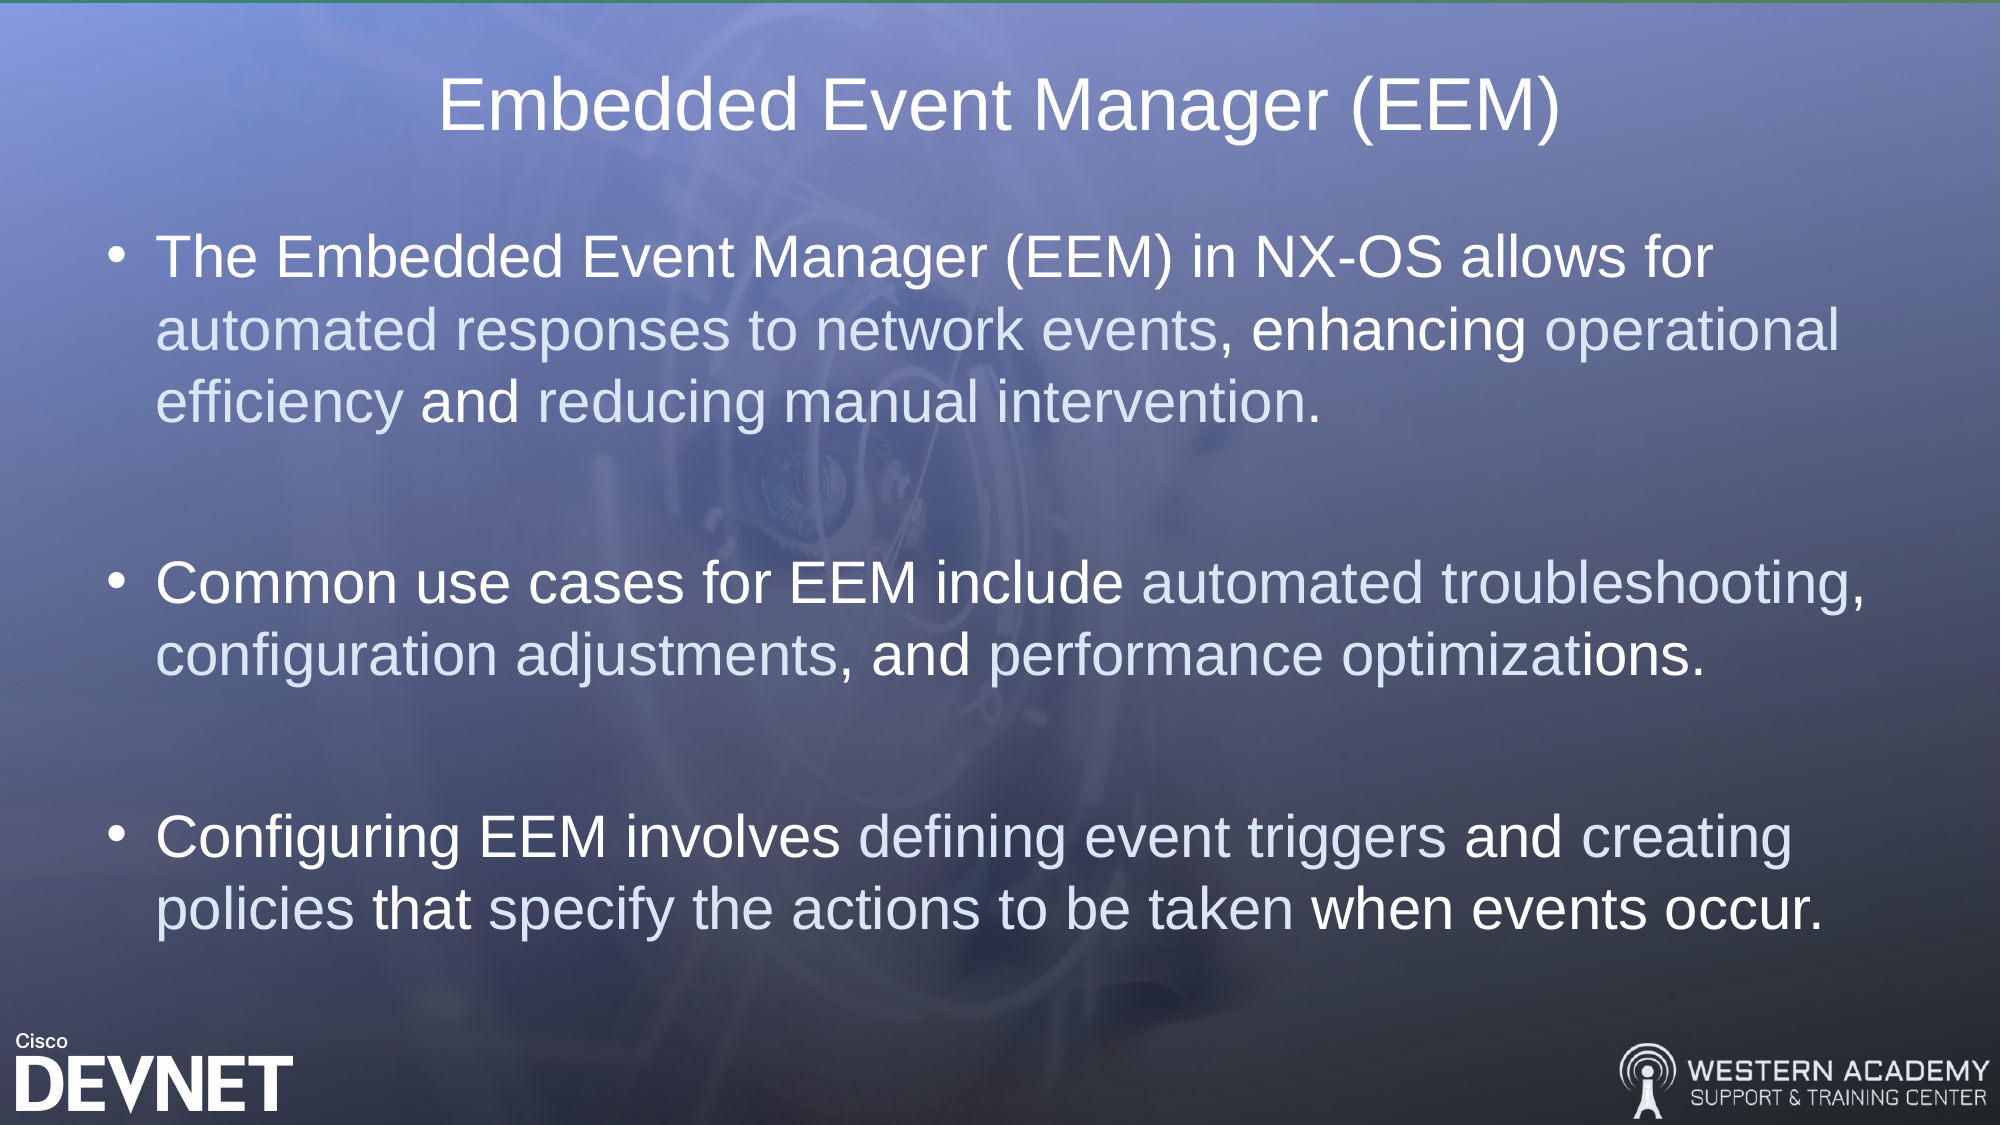

# Embedded Event Manager (EEM)

The Embedded Event Manager (EEM) in NX-OS allows for automated responses to network events, enhancing operational efficiency and reducing manual intervention.

Common use cases for EEM include automated troubleshooting, configuration adjustments, and performance optimizations.

Configuring EEM involves defining event triggers and creating policies that specify the actions to be taken when events occur.